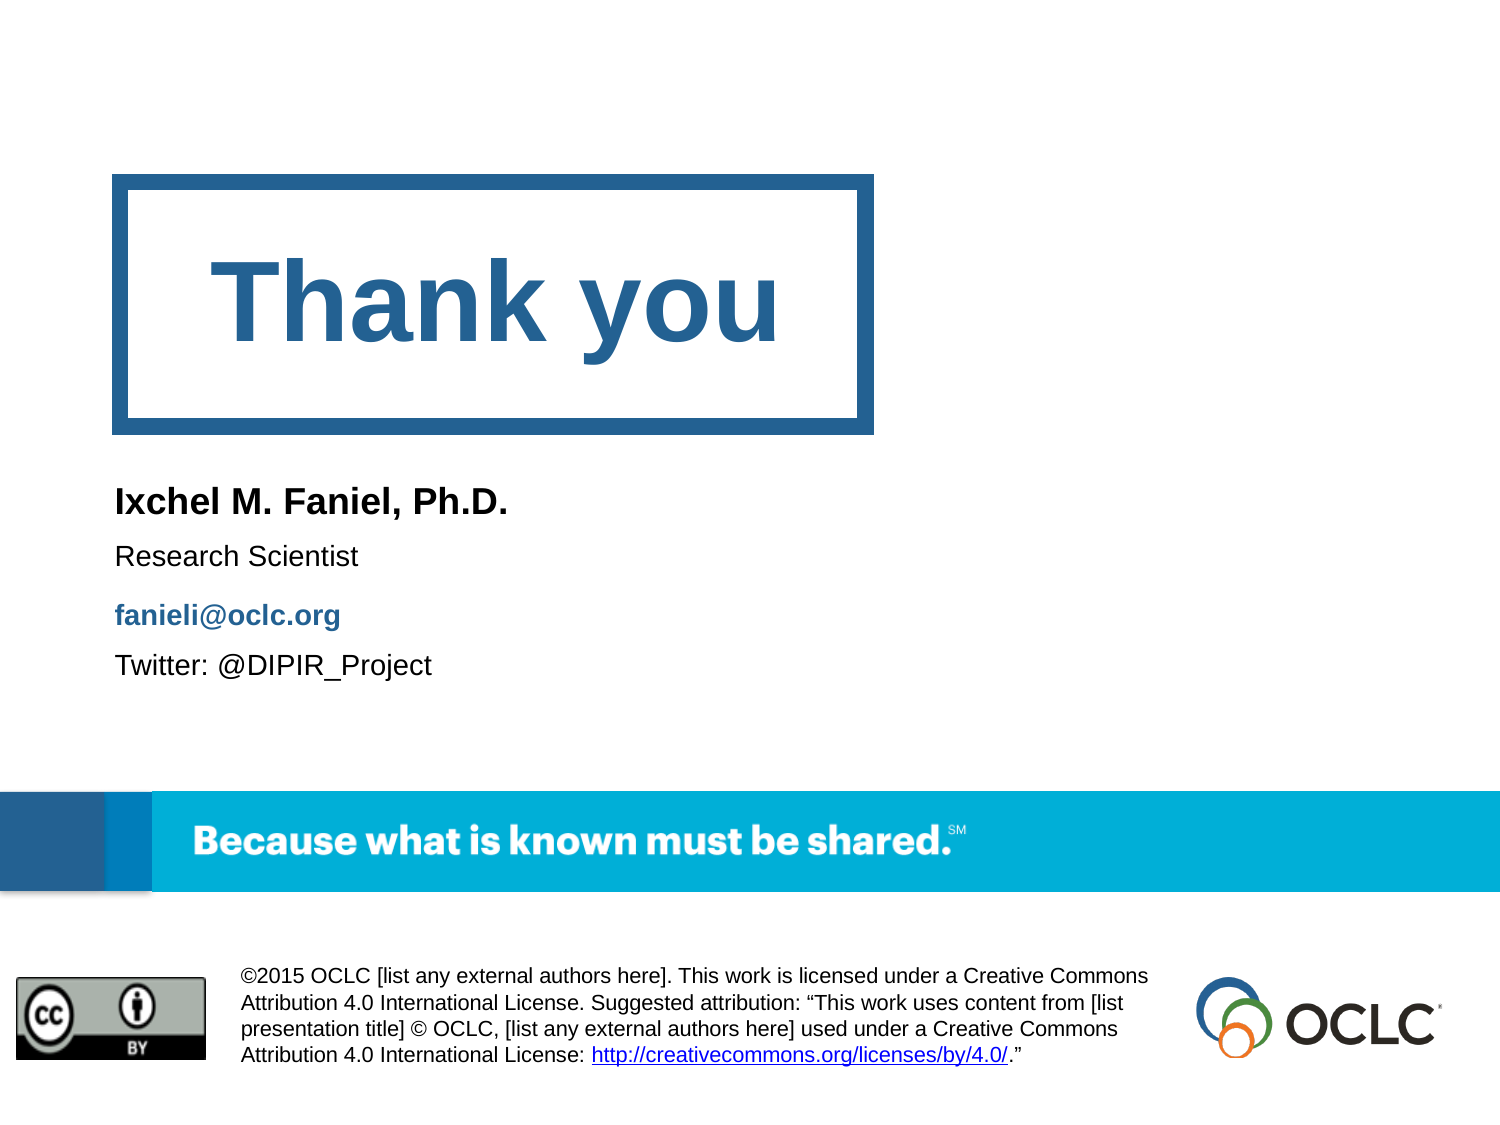

Thank you
Ixchel M. Faniel, Ph.D.
Research Scientist
fanieli@oclc.org
Twitter: @DIPIR_Project